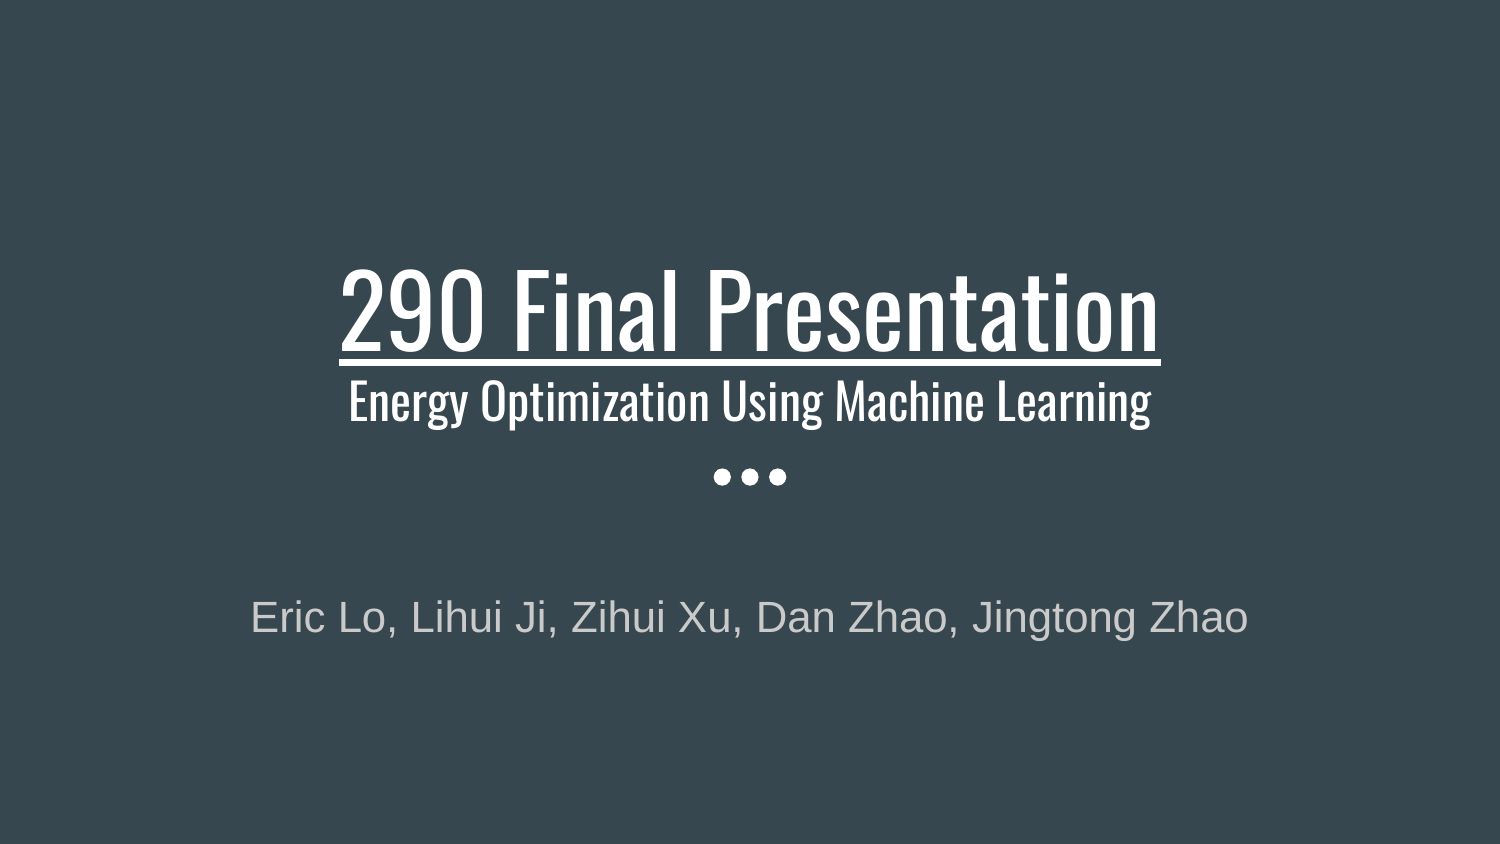

# 290 Final Presentation
Energy Optimization Using Machine Learning

Eric Lo, Lihui Ji, Zihui Xu, Dan Zhao, Jingtong Zhao